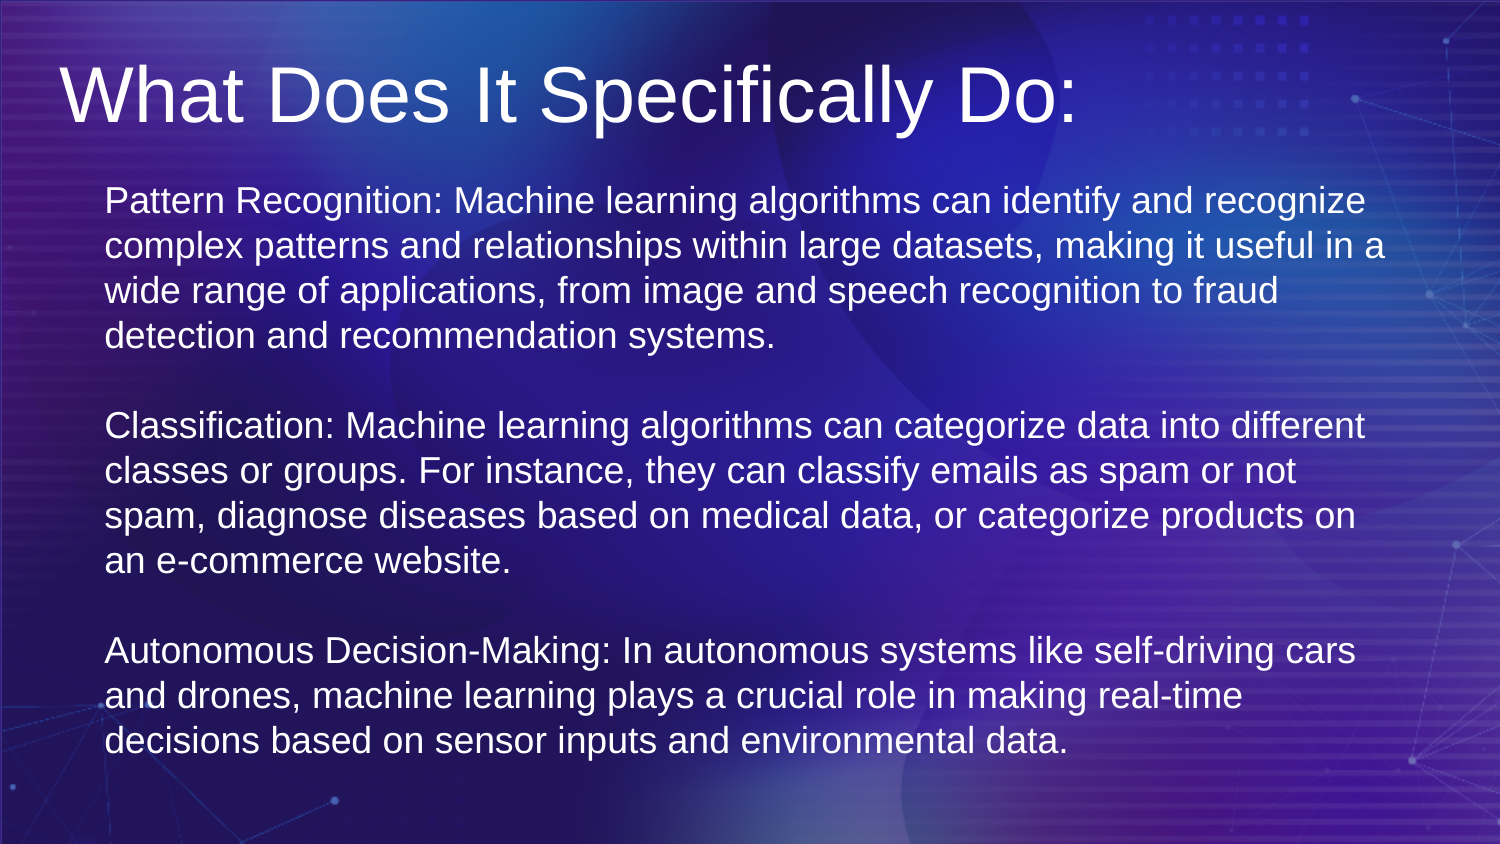

What Does It Specifically Do:
Pattern Recognition: Machine learning algorithms can identify and recognize complex patterns and relationships within large datasets, making it useful in a wide range of applications, from image and speech recognition to fraud detection and recommendation systems.

Classification: Machine learning algorithms can categorize data into different classes or groups. For instance, they can classify emails as spam or not spam, diagnose diseases based on medical data, or categorize products on an e-commerce website.

Autonomous Decision-Making: In autonomous systems like self-driving cars and drones, machine learning plays a crucial role in making real-time decisions based on sensor inputs and environmental data.